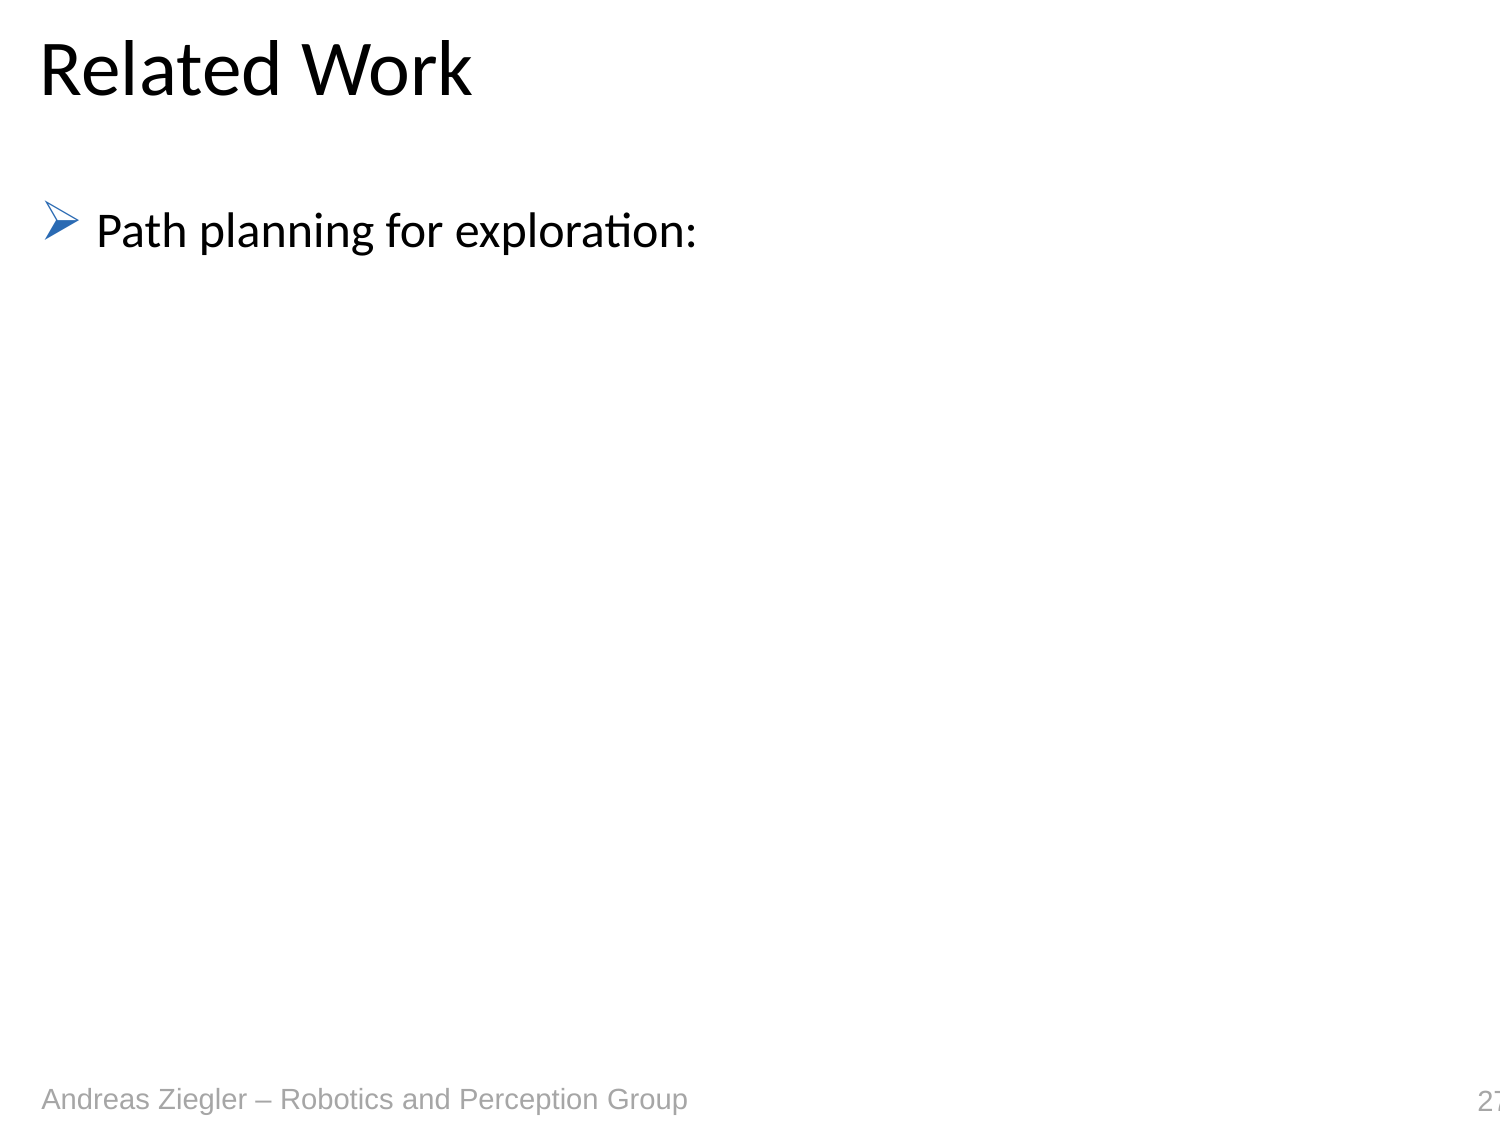

# Related Work
Path planning for exploration: